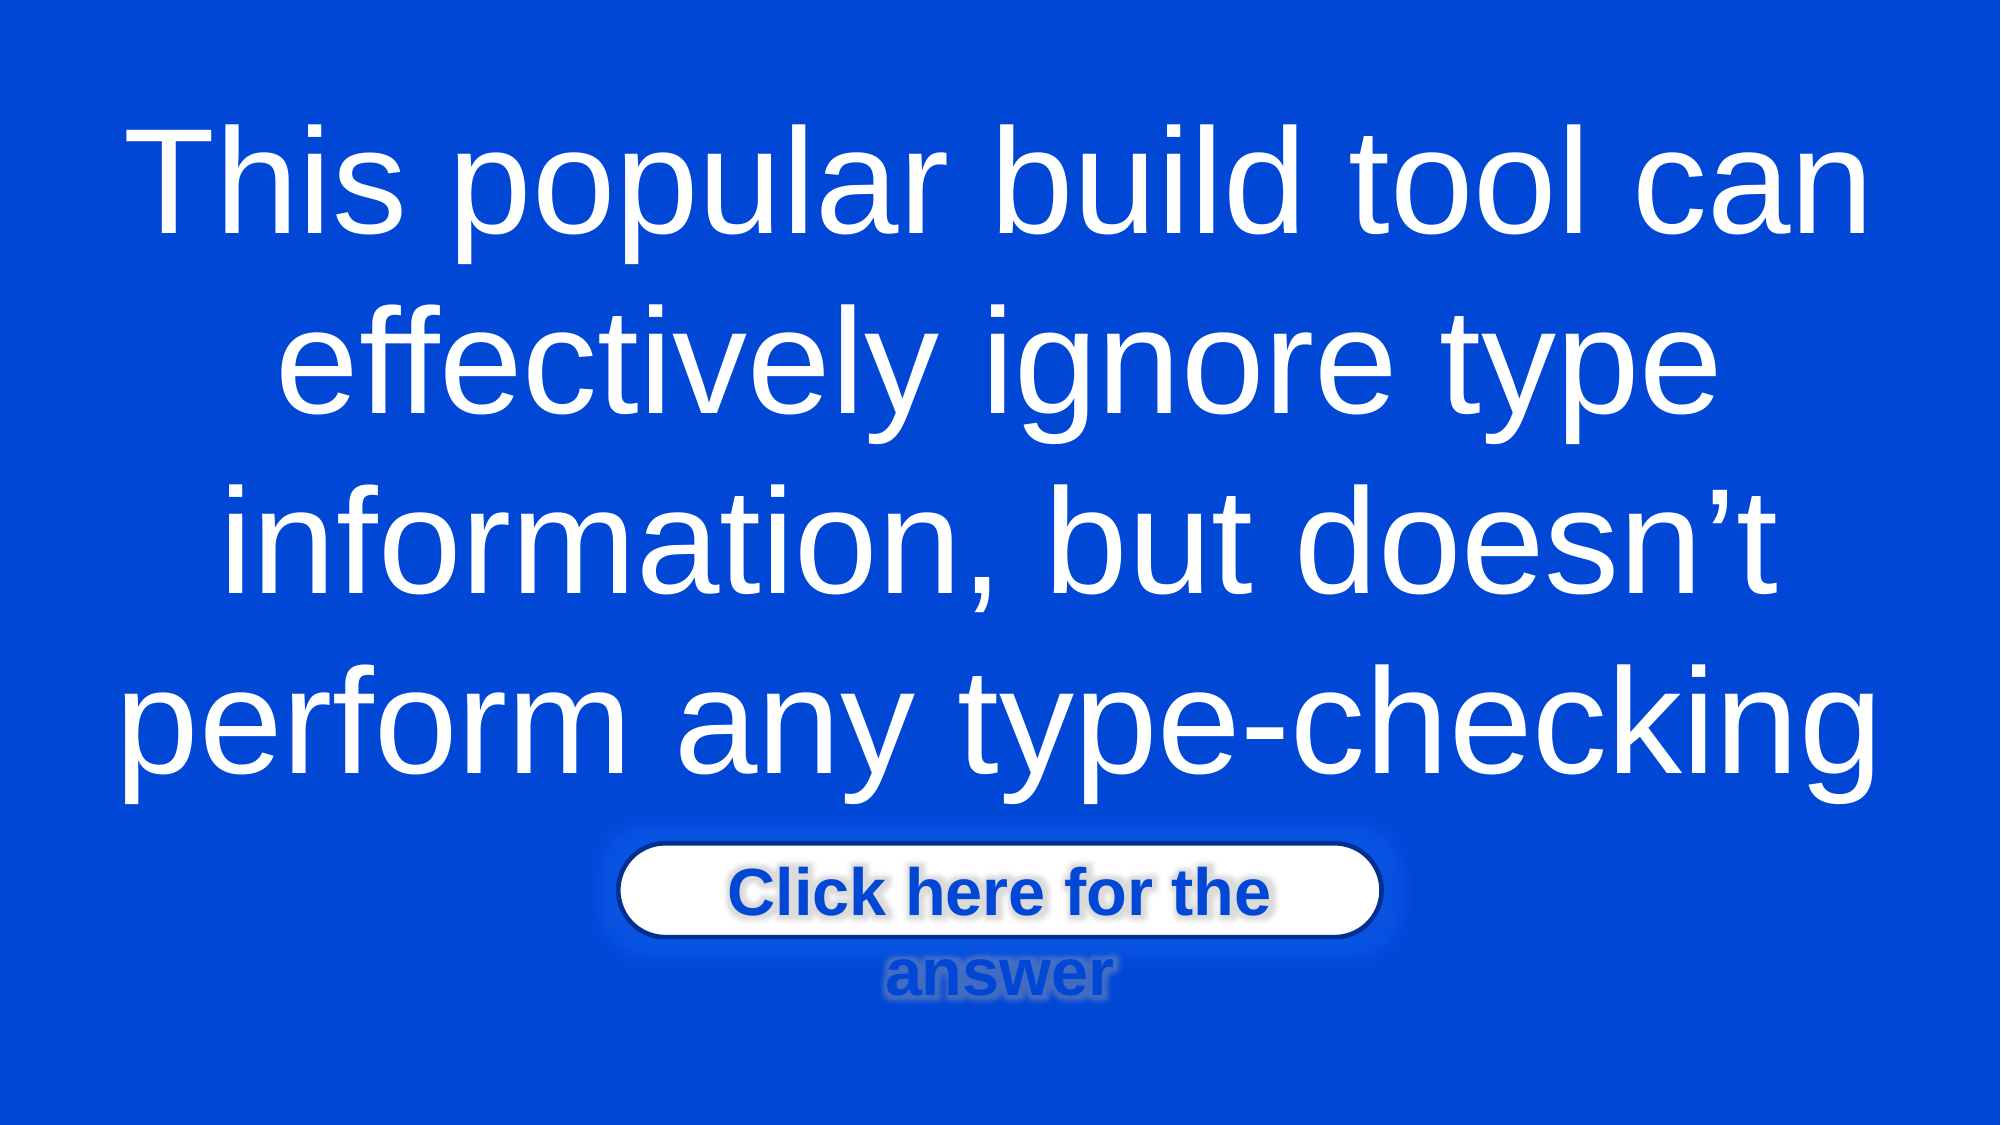

This popular build tool can effectively ignore type information, but doesn’t perform any type-checking
Click here for the answer